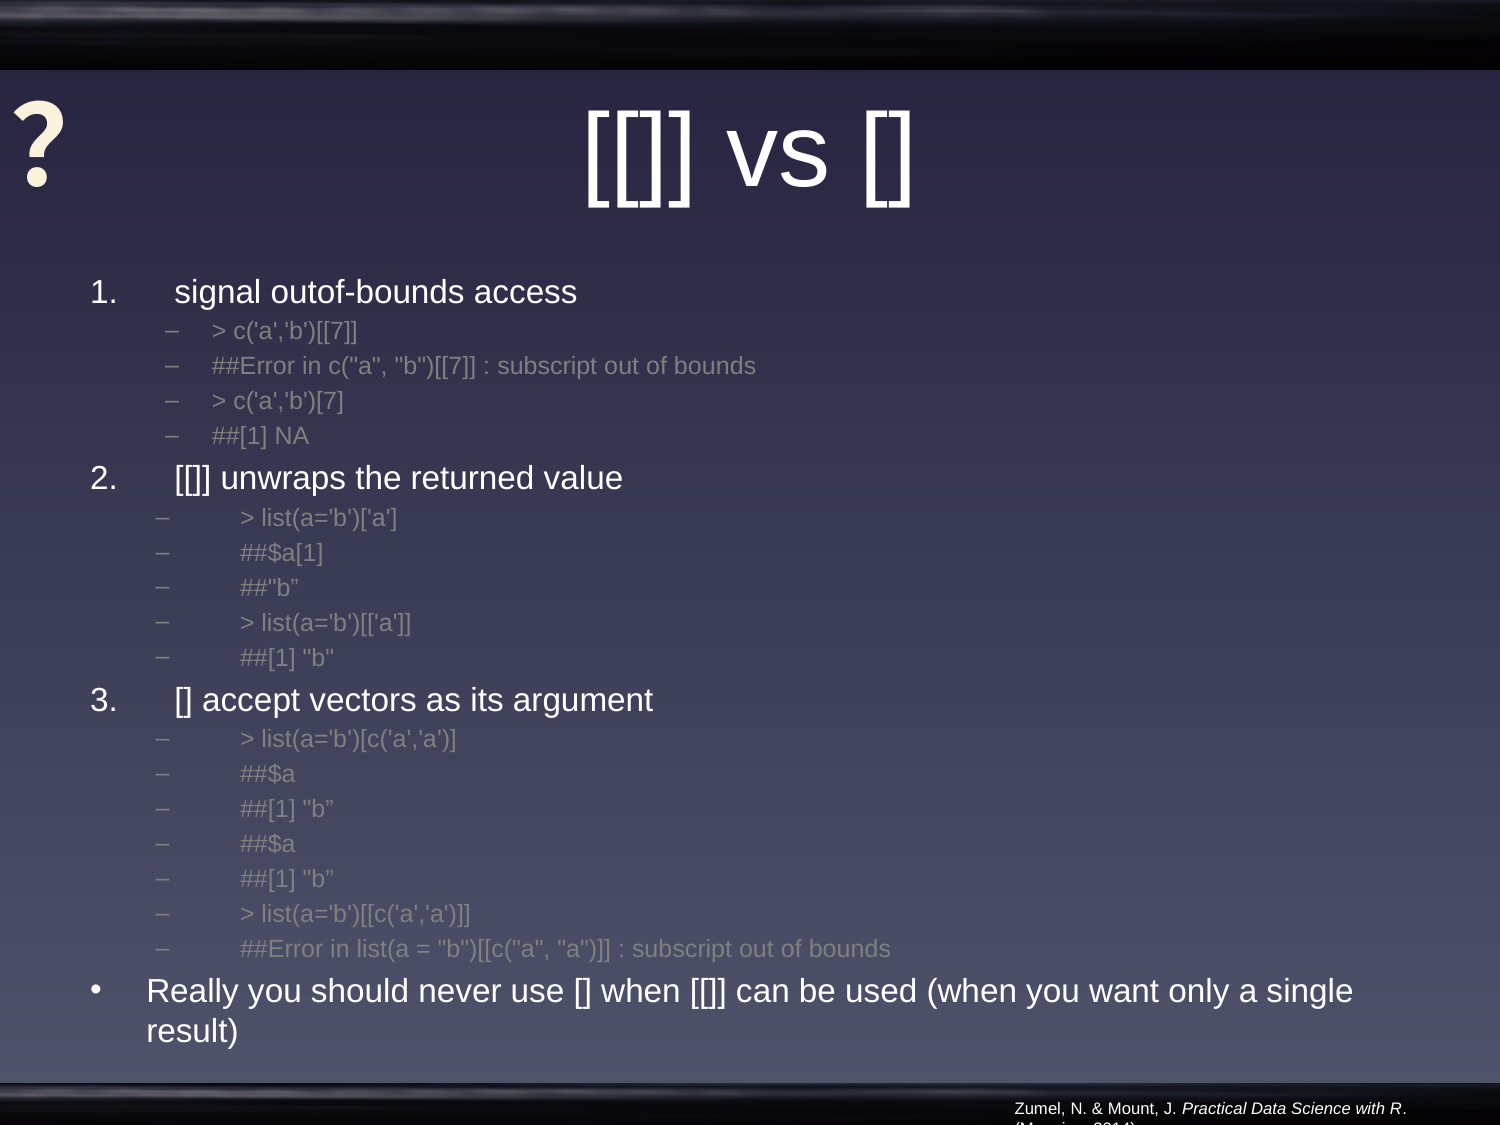

# [[]] vs []
signal outof-bounds access
> c('a','b')[[7]]
##Error in c("a", "b")[[7]] : subscript out of bounds
> c('a','b')[7]
##[1] NA
[[]] unwraps the returned value
> list(a='b')['a']
##$a[1]
##"b”
> list(a='b')[['a']]
##[1] "b"
[] accept vectors as its argument
> list(a='b')[c('a','a')]
##$a
##[1] "b”
##$a
##[1] "b”
> list(a='b')[[c('a','a')]]
##Error in list(a = "b")[[c("a", "a")]] : subscript out of bounds
Really you should never use [] when [[]] can be used (when you want only a single result)